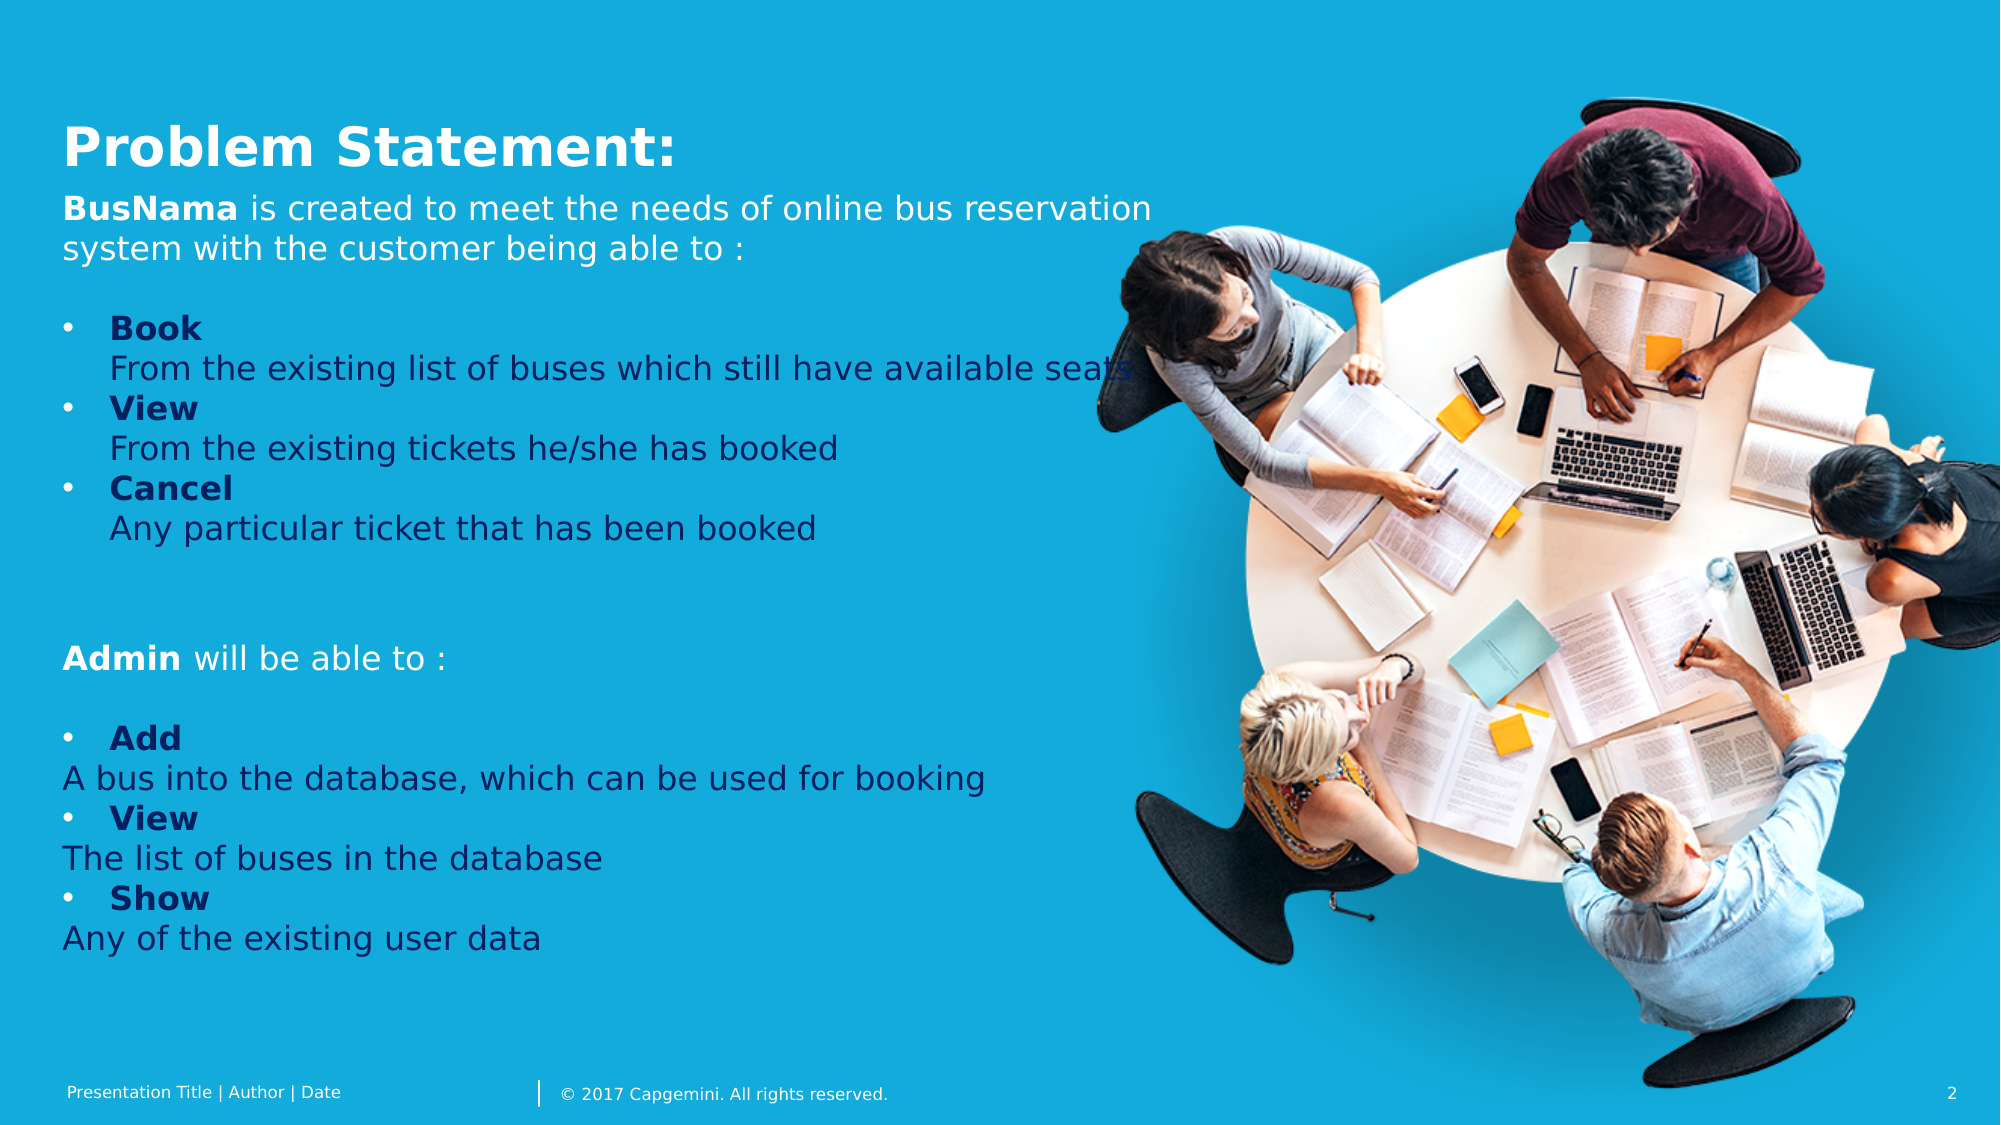

# Problem Statement:
BusNama is created to meet the needs of online bus reservation system with the customer being able to :

Book
From the existing list of buses which still have available seats
View
From the existing tickets he/she has booked
Cancel
Any particular ticket that has been booked
Admin will be able to :

Add
A bus into the database, which can be used for booking
View
The list of buses in the database
Show
Any of the existing user data